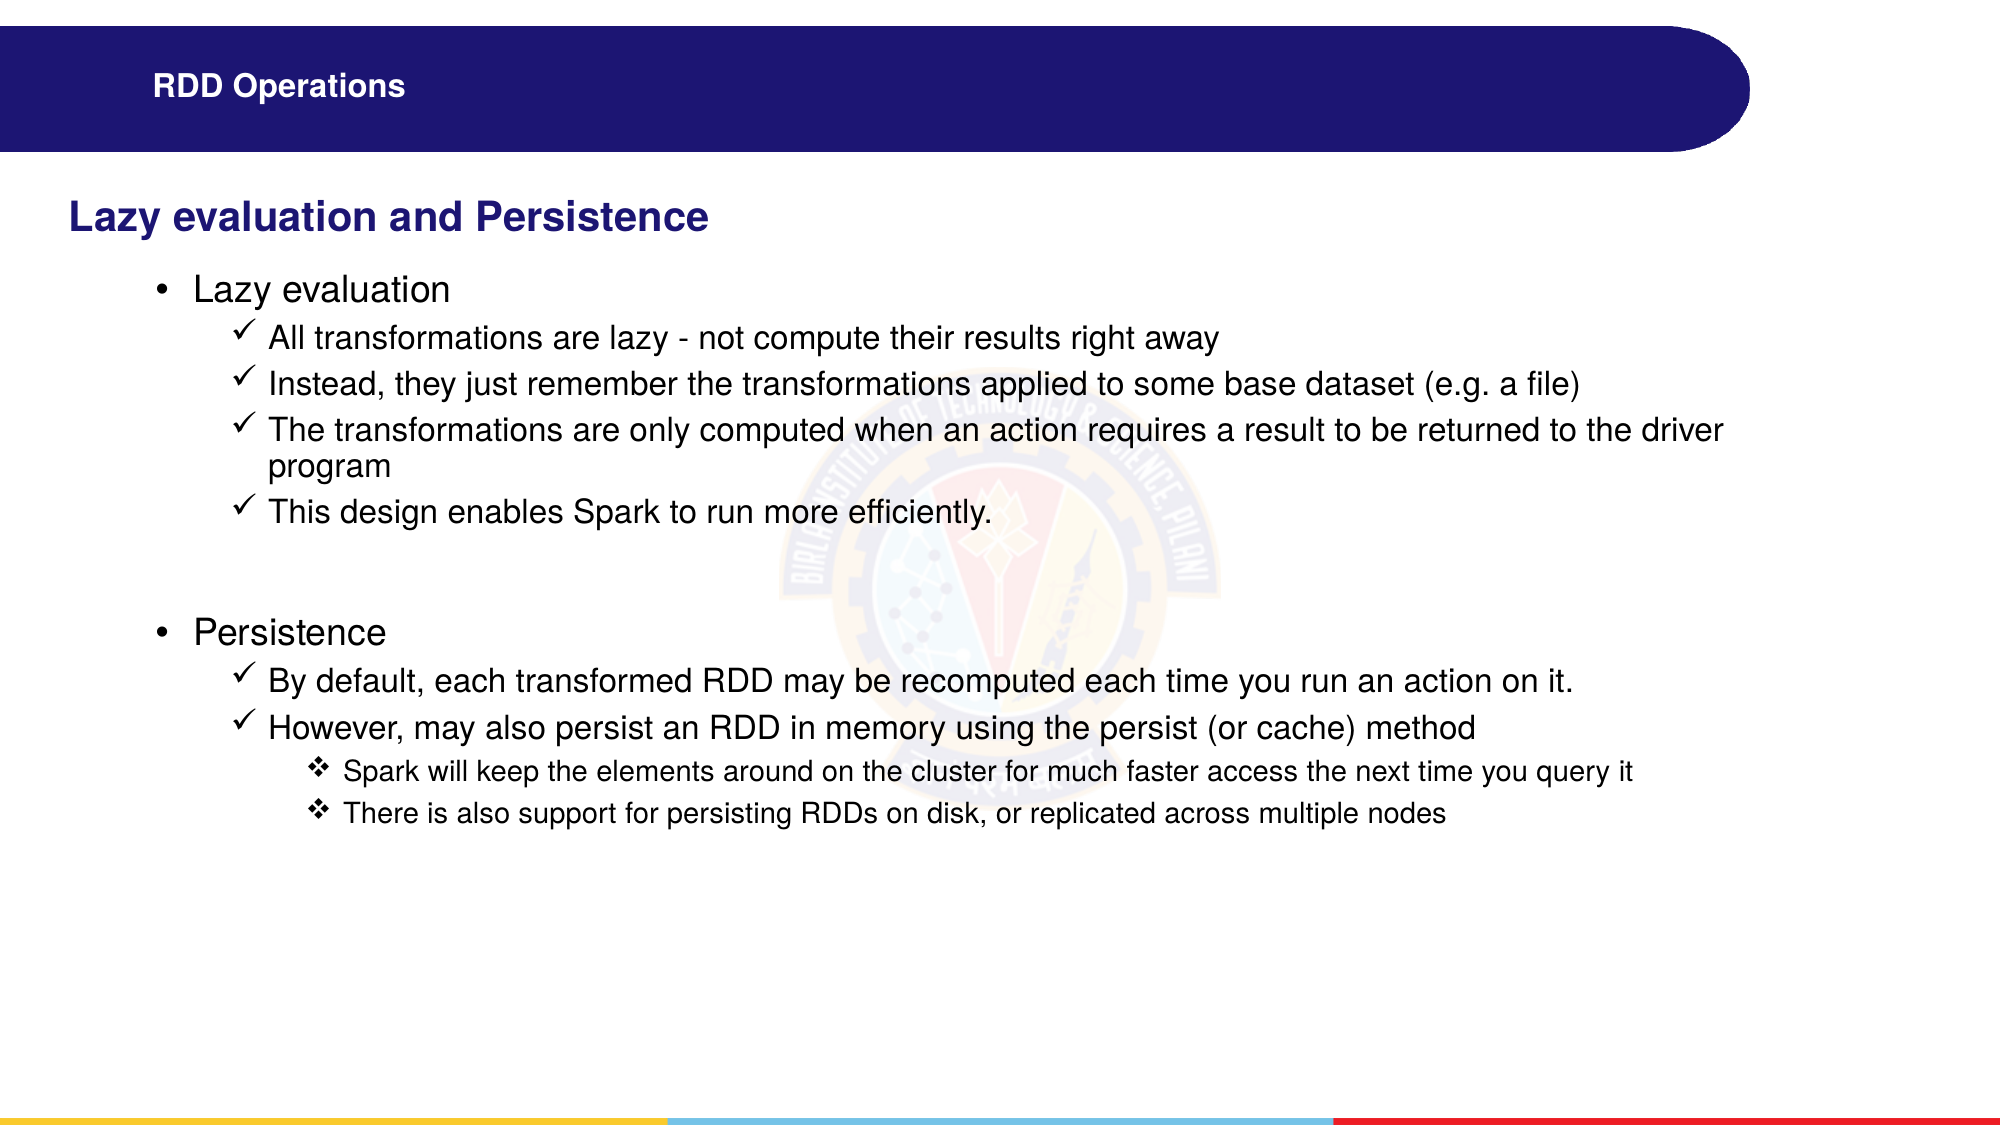

# RDD Operations
Lazy evaluation and Persistence
Lazy evaluation
All transformations are lazy - not compute their results right away
Instead, they just remember the transformations applied to some base dataset (e.g. a file)
The transformations are only computed when an action requires a result to be returned to the driver program
This design enables Spark to run more efficiently.

Persistence
By default, each transformed RDD may be recomputed each time you run an action on it.
However, may also persist an RDD in memory using the persist (or cache) method
Spark will keep the elements around on the cluster for much faster access the next time you query it
There is also support for persisting RDDs on disk, or replicated across multiple nodes